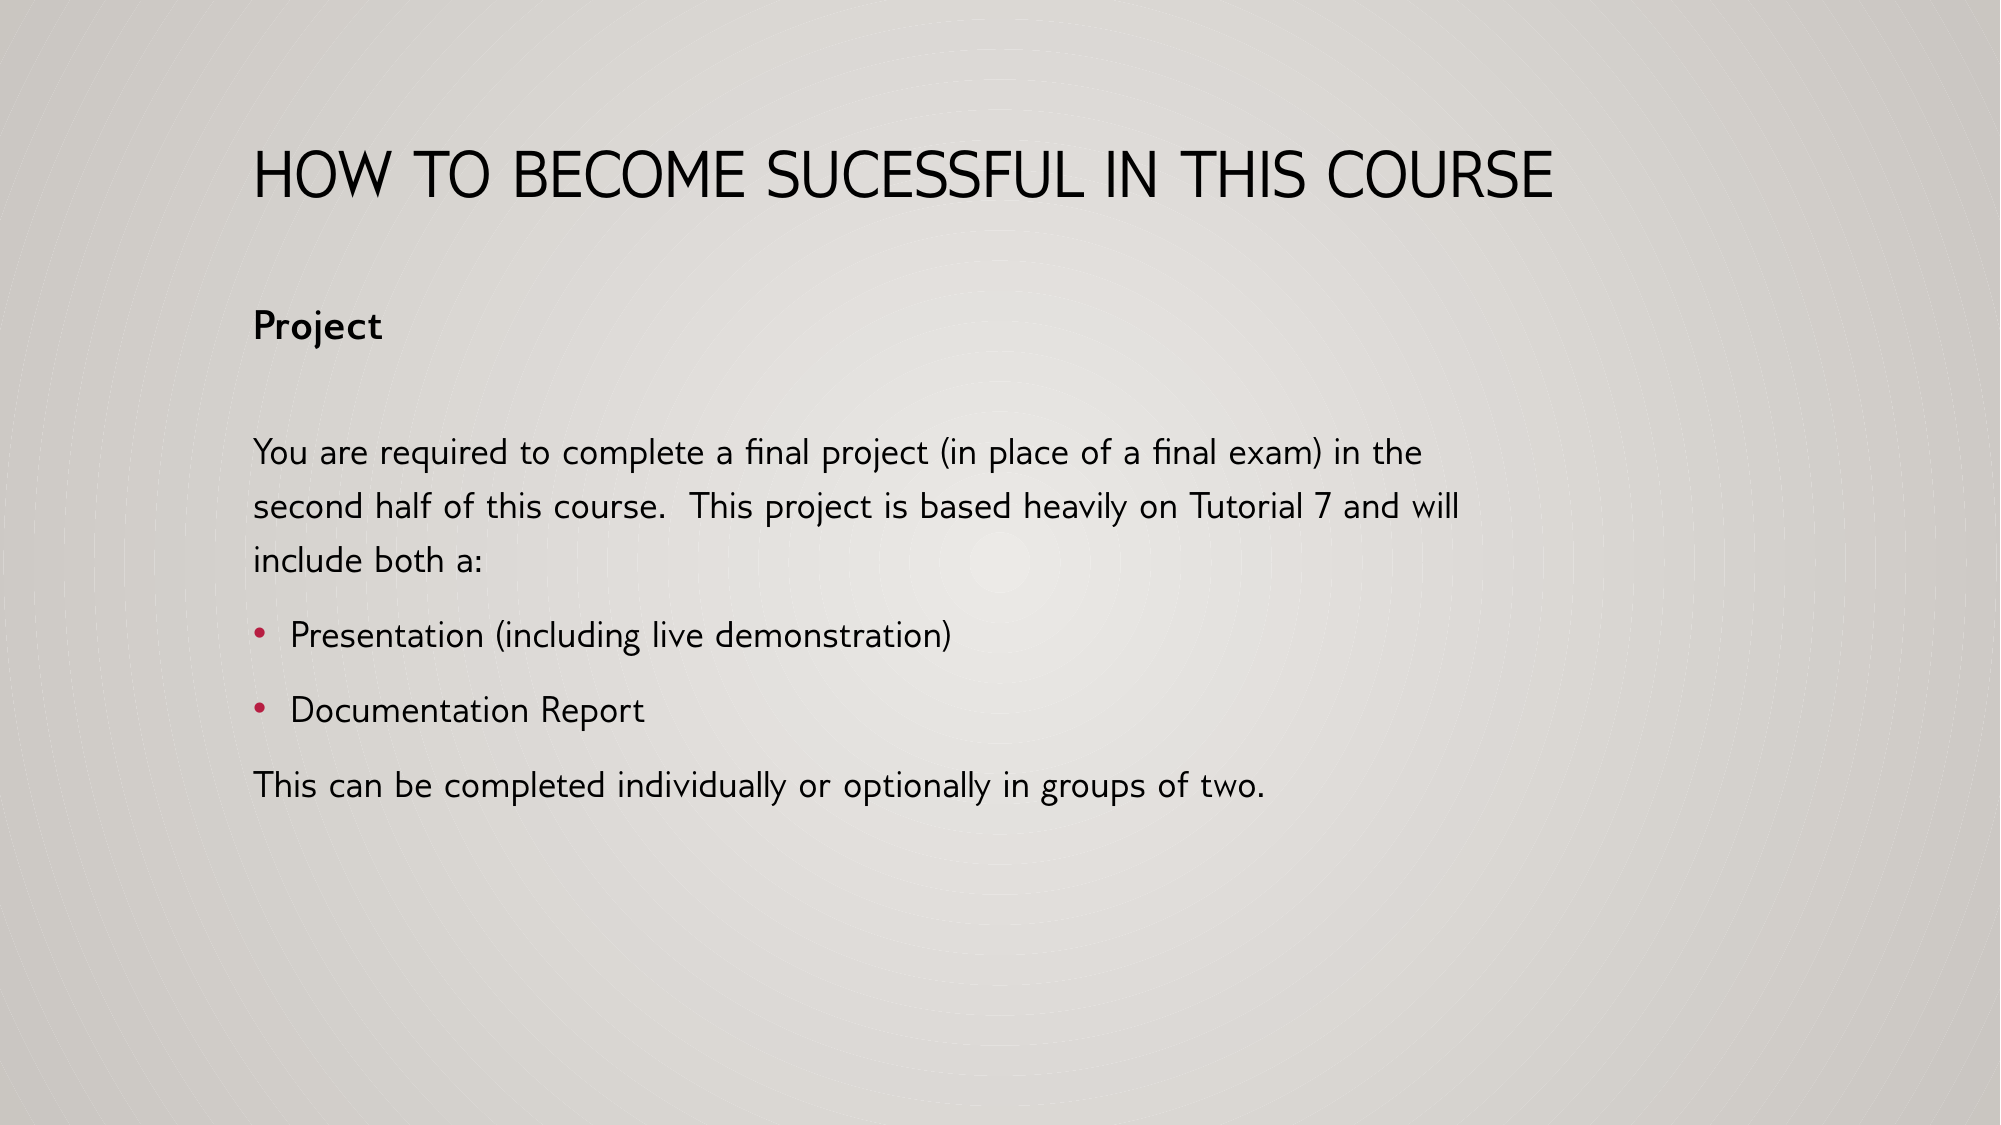

# HOW TO BECOME SUCESSFUL in this course
Project
You are required to complete a final project (in place of a final exam) in the second half of this course.  This project is based heavily on Tutorial 7 and will include both a:
Presentation (including live demonstration)
Documentation Report
This can be completed individually or optionally in groups of two.